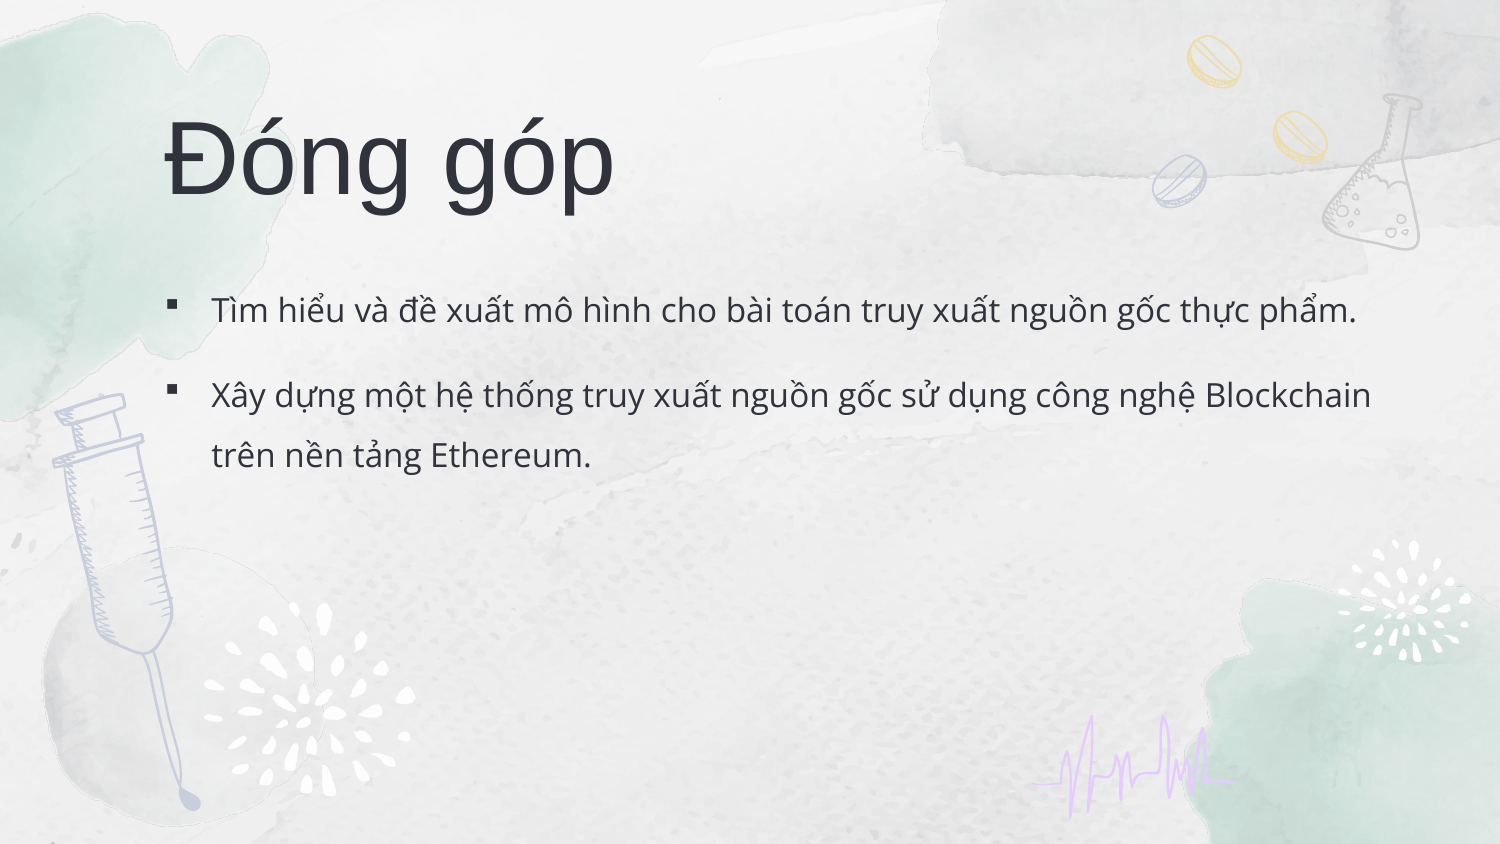

Đóng góp

Tìm hiểu và đề xuất mô hình cho bài toán truy xuất nguồn gốc thực phẩm.
Xây dựng một hệ thống truy xuất nguồn gốc sử dụng công nghệ Blockchain trên nền tảng Ethereum.